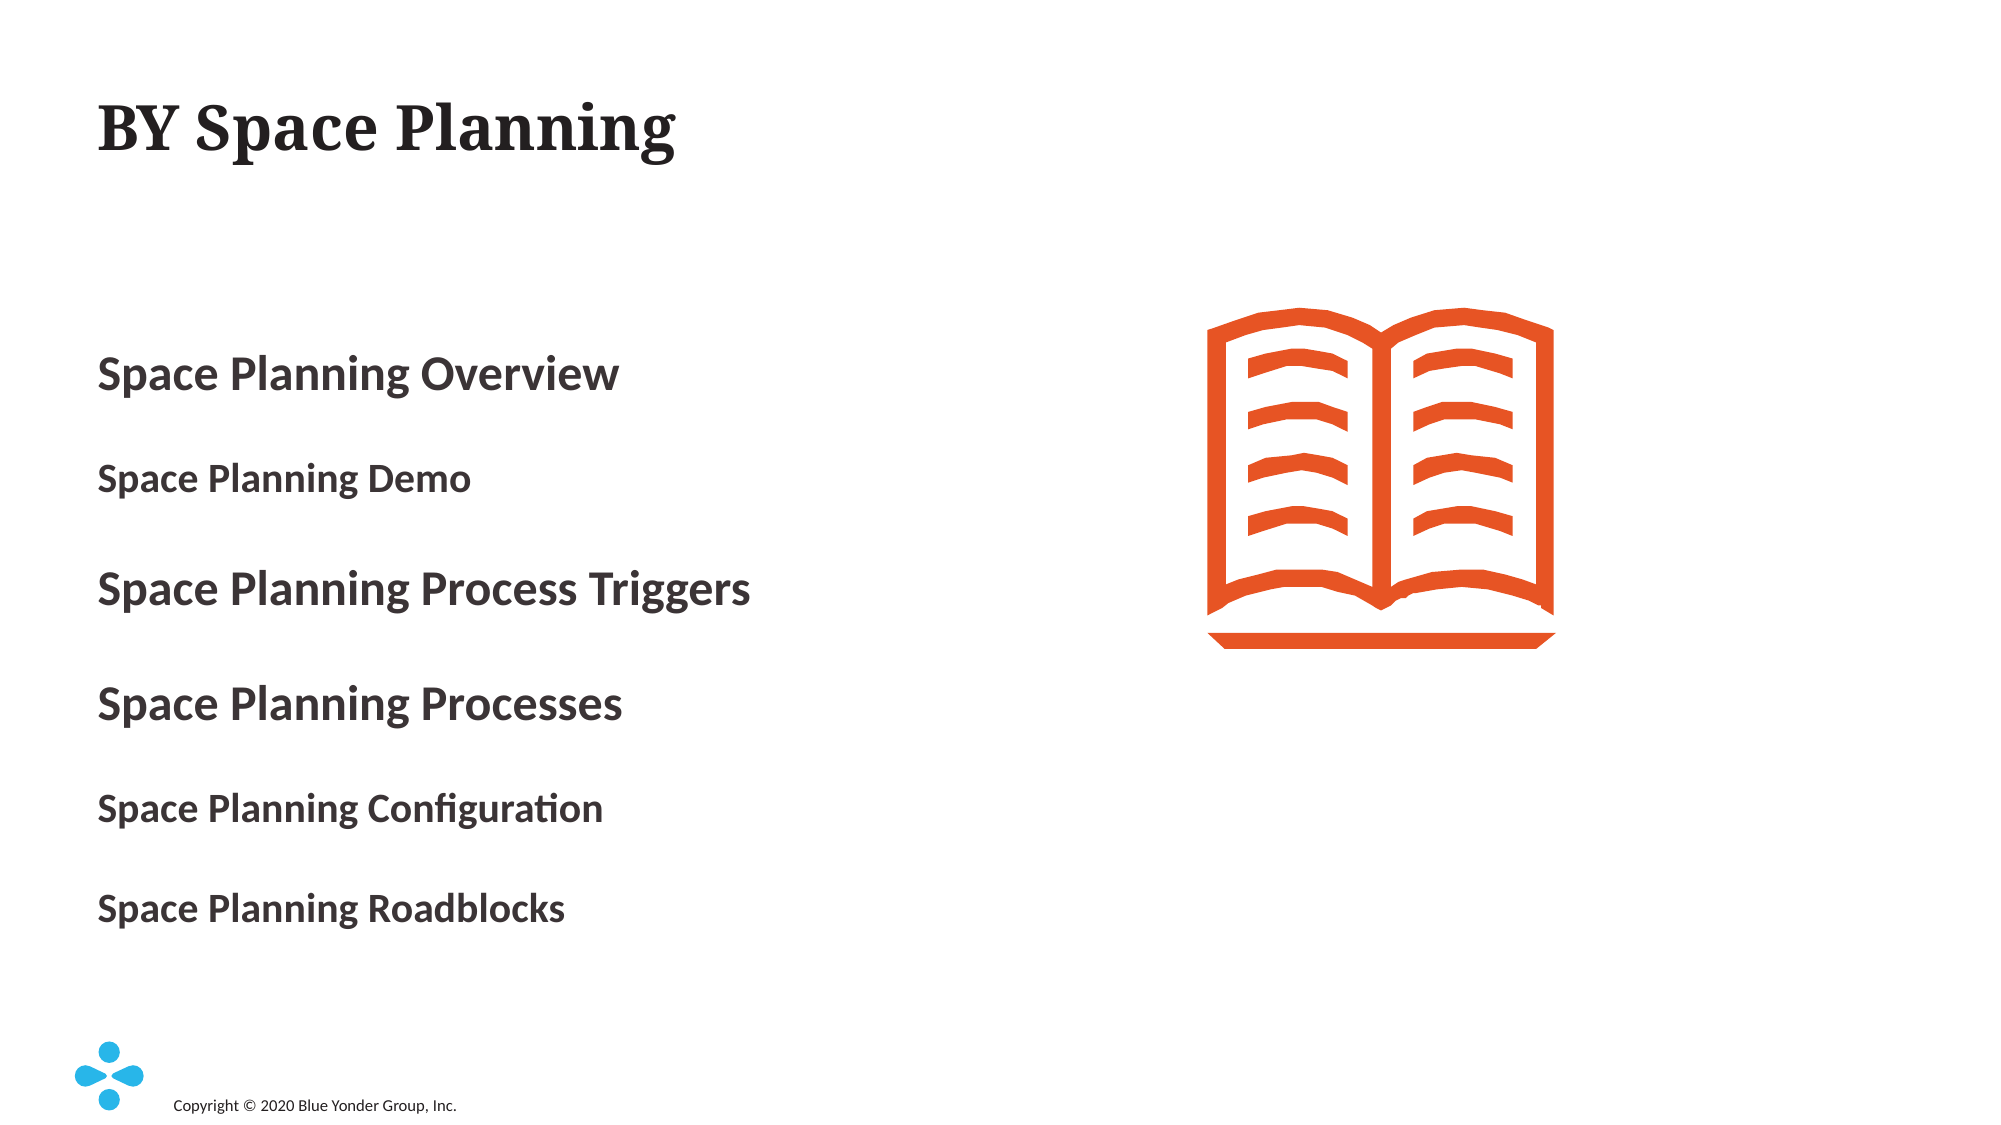

# BY Space Planning
Space Planning Overview
Space Planning Demo
Space Planning Process Triggers
Space Planning Processes
Space Planning Configuration
Space Planning Roadblocks